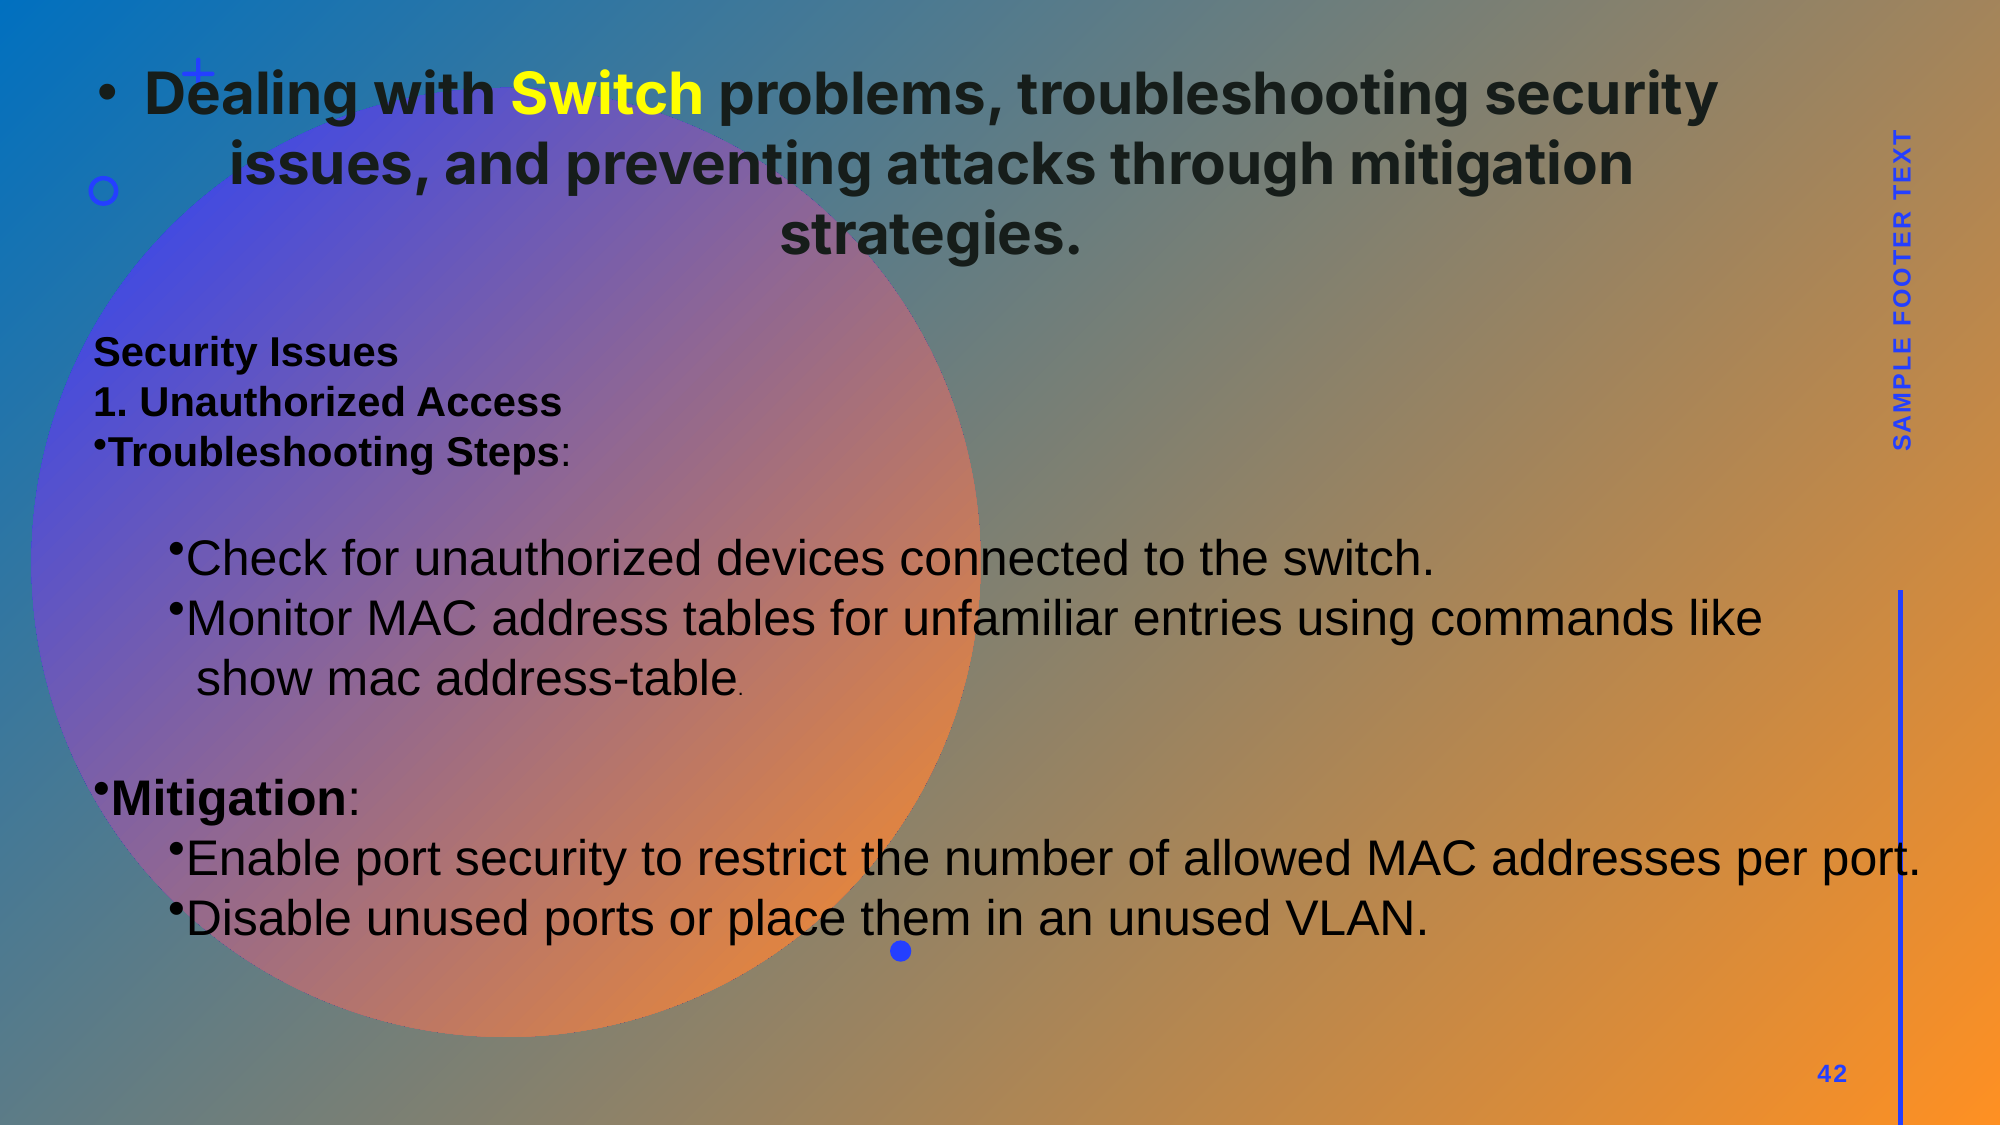

Dealing with Switch problems, troubleshooting security issues, and preventing attacks through mitigation strategies.
Sample Footer Text
Security Issues
1. Unauthorized Access
Troubleshooting Steps:

Check for unauthorized devices connected to the switch.
Monitor MAC address tables for unfamiliar entries using commands like
  show mac address-table.

Mitigation:
Enable port security to restrict the number of allowed MAC addresses per port.
Disable unused ports or place them in an unused VLAN.

42